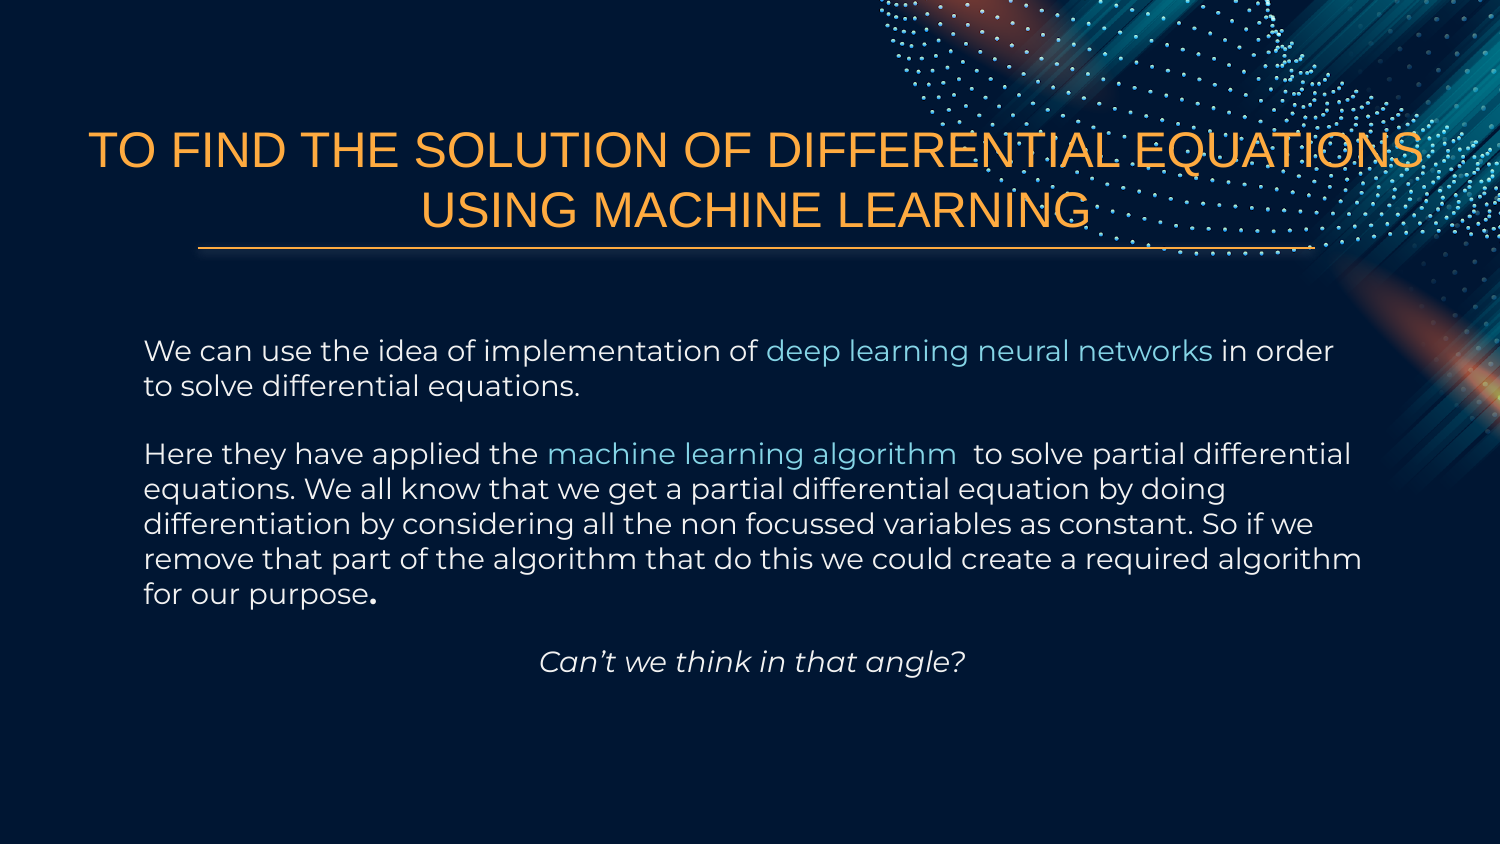

# TO FIND THE SOLUTION OF DIFFERENTIAL EQUATIONS USING MACHINE LEARNING
We can use the idea of implementation of deep learning neural networks in order to solve differential equations.
Here they have applied the machine learning algorithm  to solve partial differential equations. We all know that we get a partial differential equation by doing differentiation by considering all the non focussed variables as constant. So if we remove that part of the algorithm that do this we could create a required algorithm for our purpose.
Can’t we think in that angle?